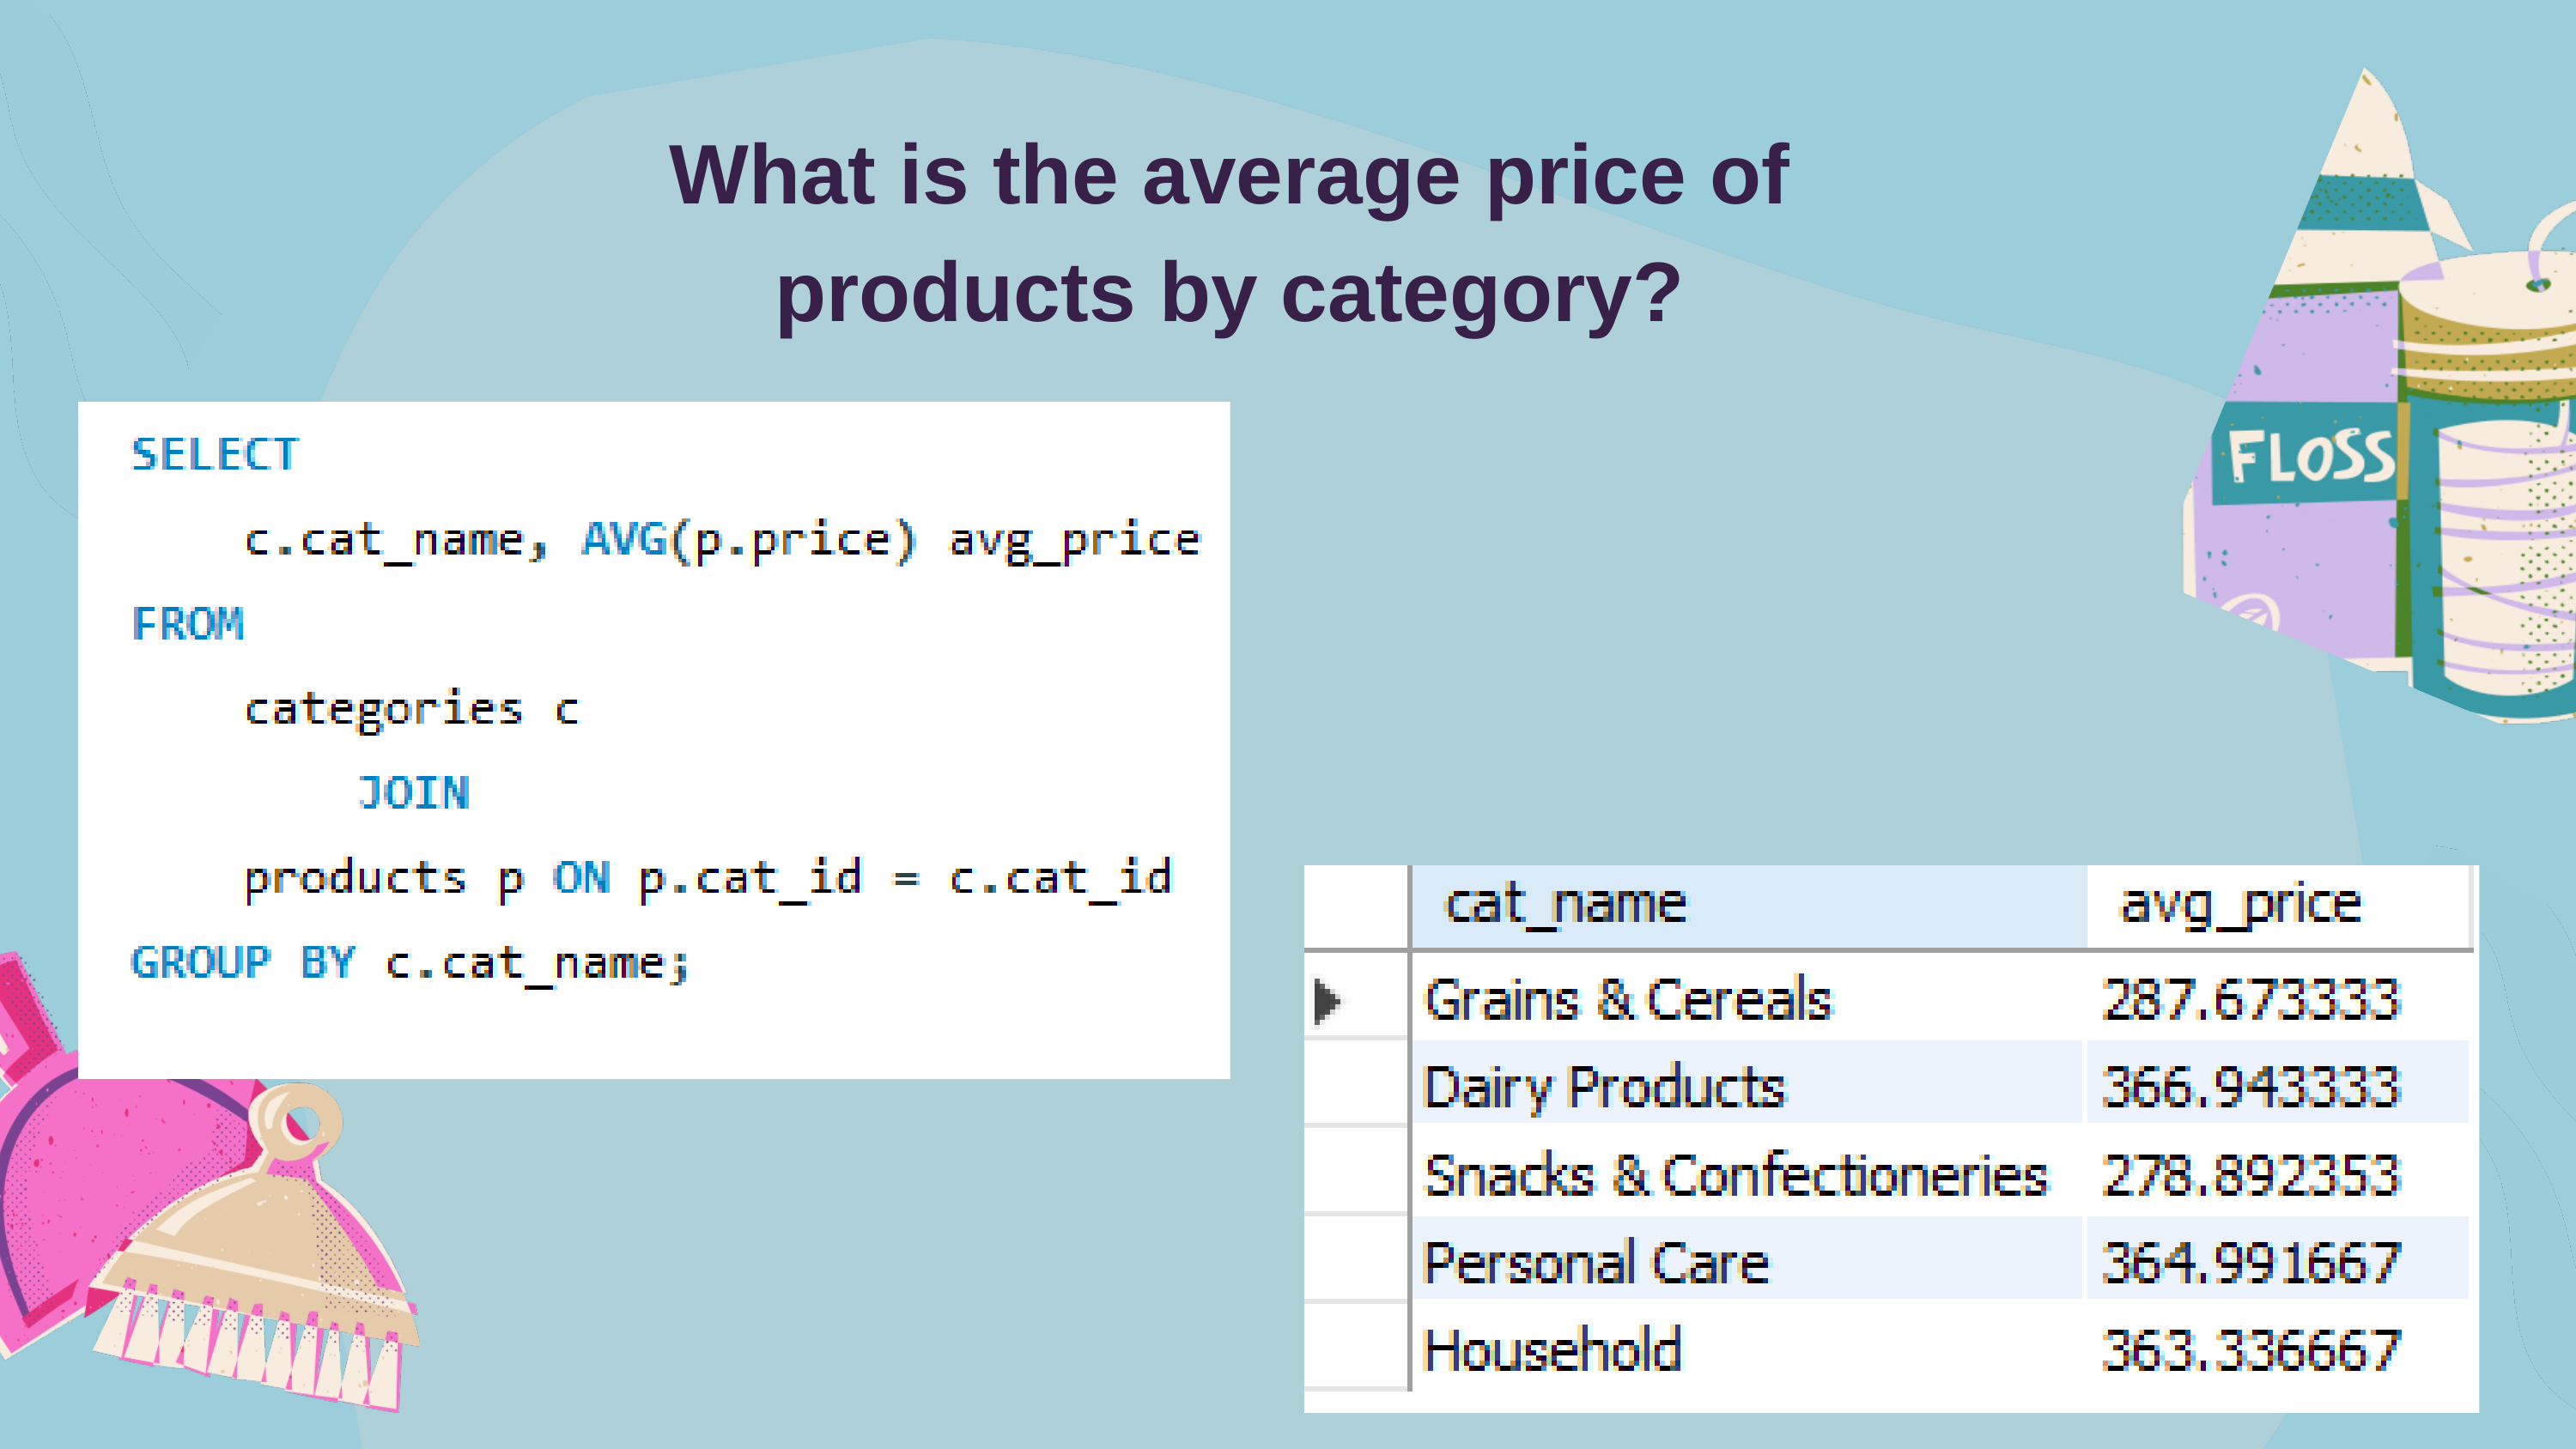

What is the average price of products by category?